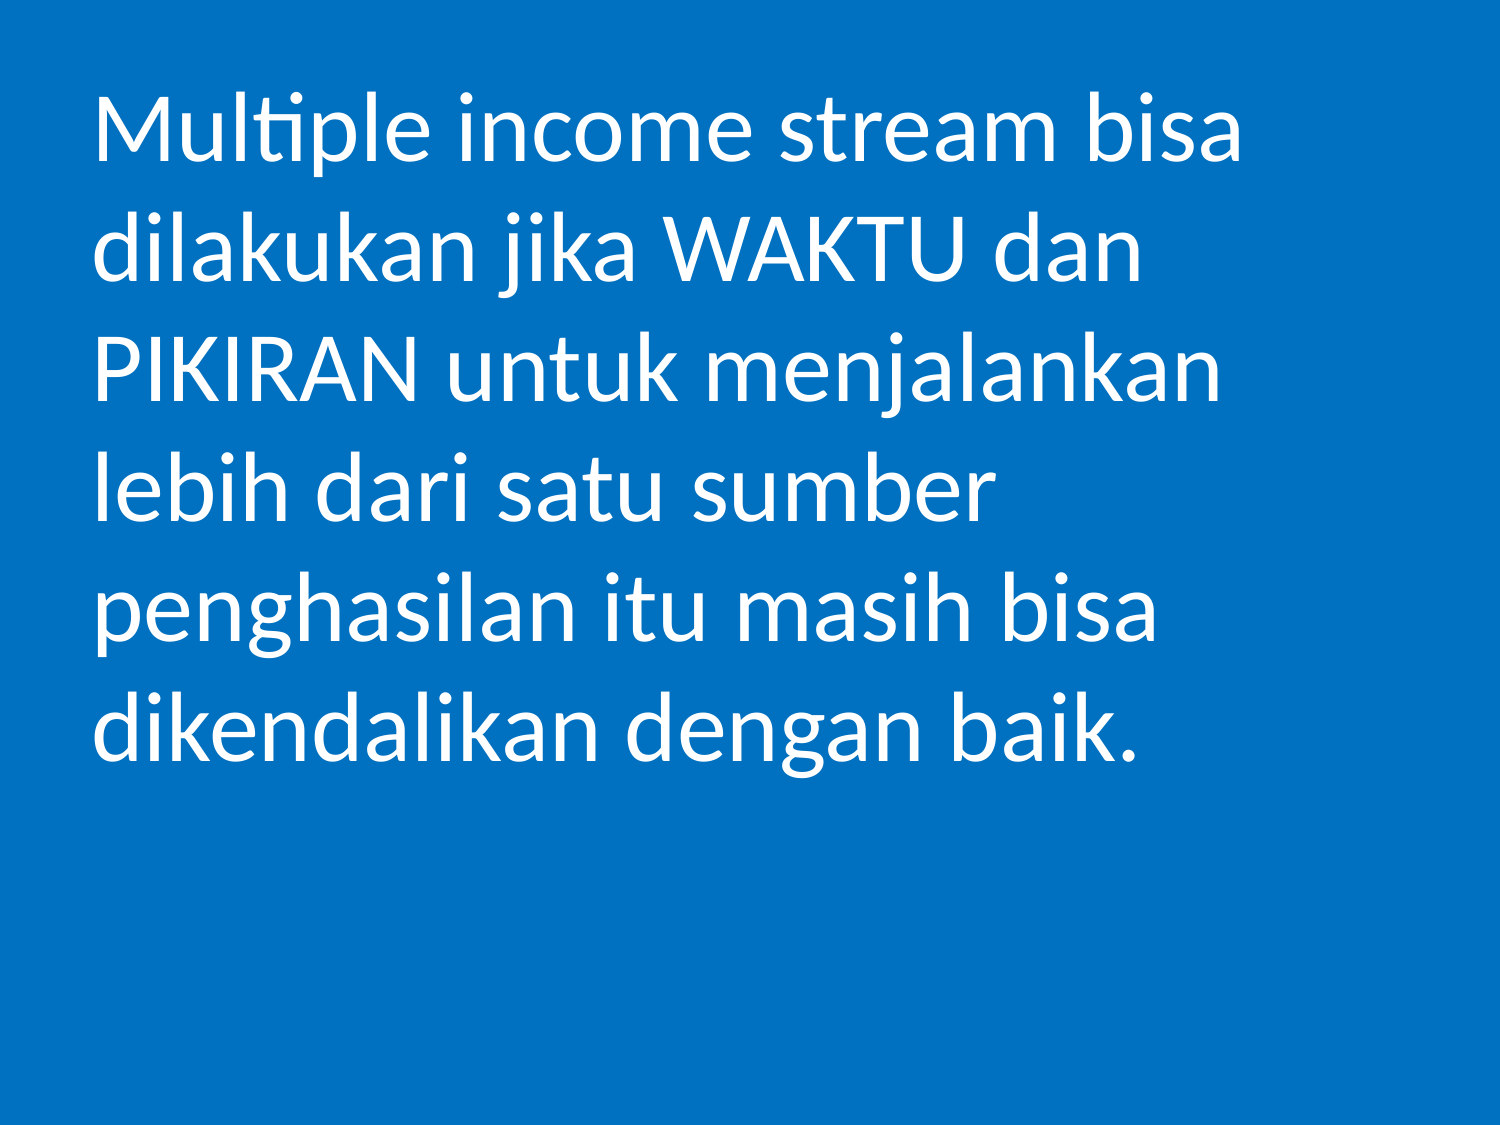

Multiple income stream bisa dilakukan jika WAKTU dan PIKIRAN untuk menjalankan lebih dari satu sumber penghasilan itu masih bisa dikendalikan dengan baik.